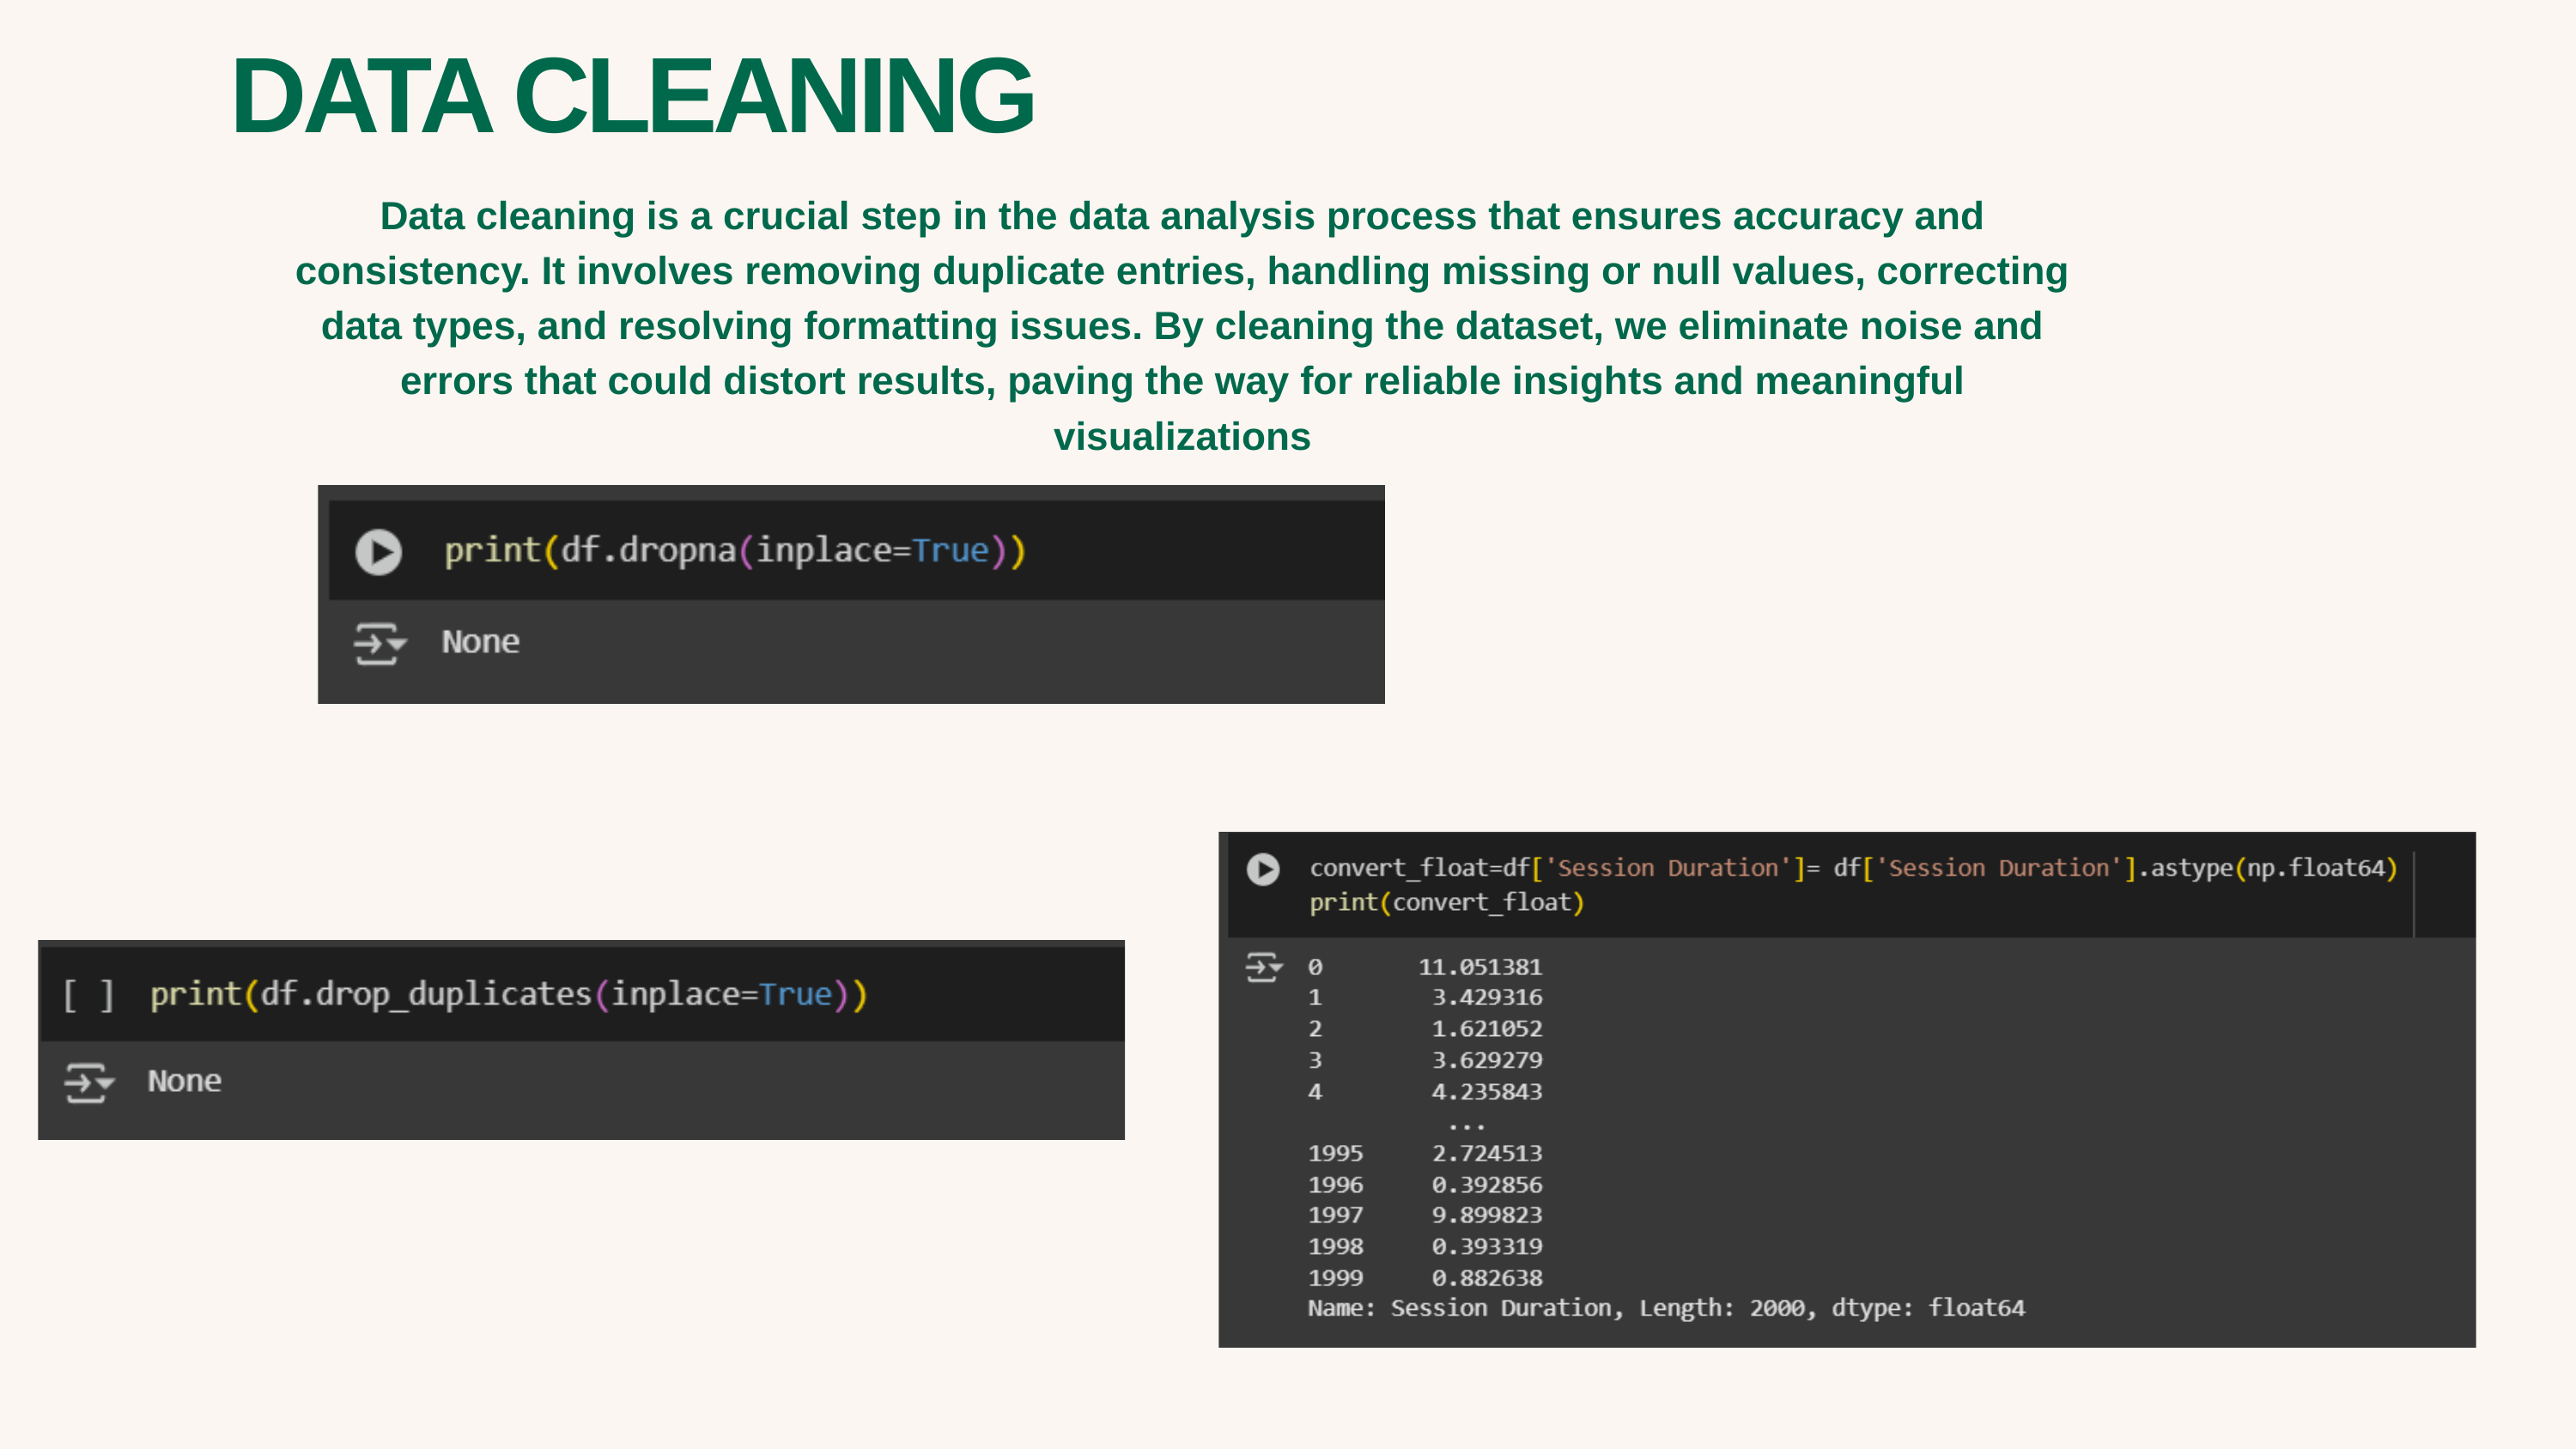

DATA CLEANING
Data cleaning is a crucial step in the data analysis process that ensures accuracy and consistency. It involves removing duplicate entries, handling missing or null values, correcting data types, and resolving formatting issues. By cleaning the dataset, we eliminate noise and errors that could distort results, paving the way for reliable insights and meaningful visualizations